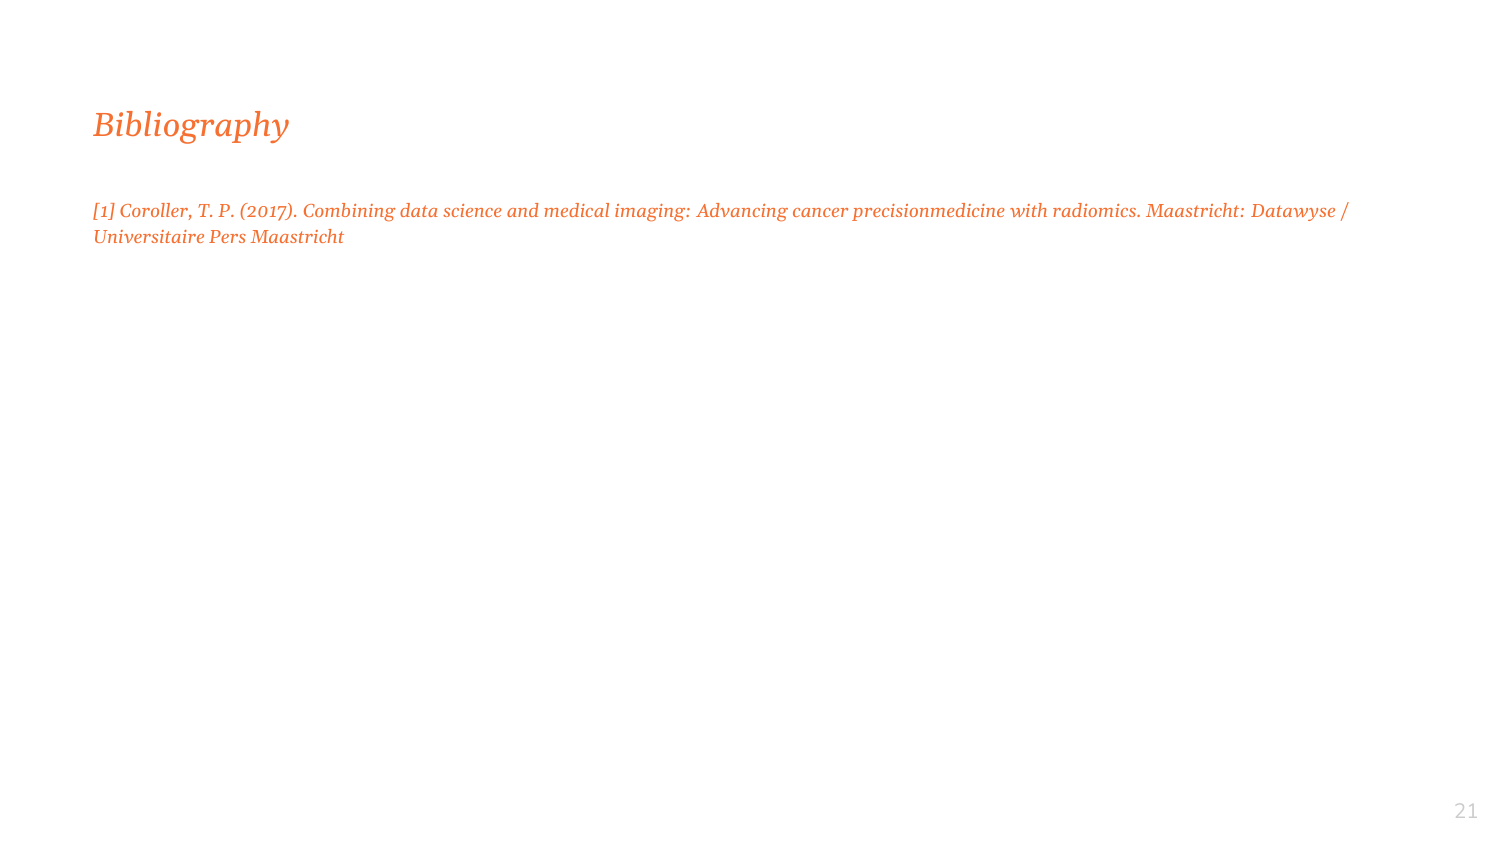

Bibliography
[1] Coroller, T. P. (2017). Combining data science and medical imaging: Advancing cancer precisionmedicine with radiomics. Maastricht: Datawyse / Universitaire Pers Maastricht
21